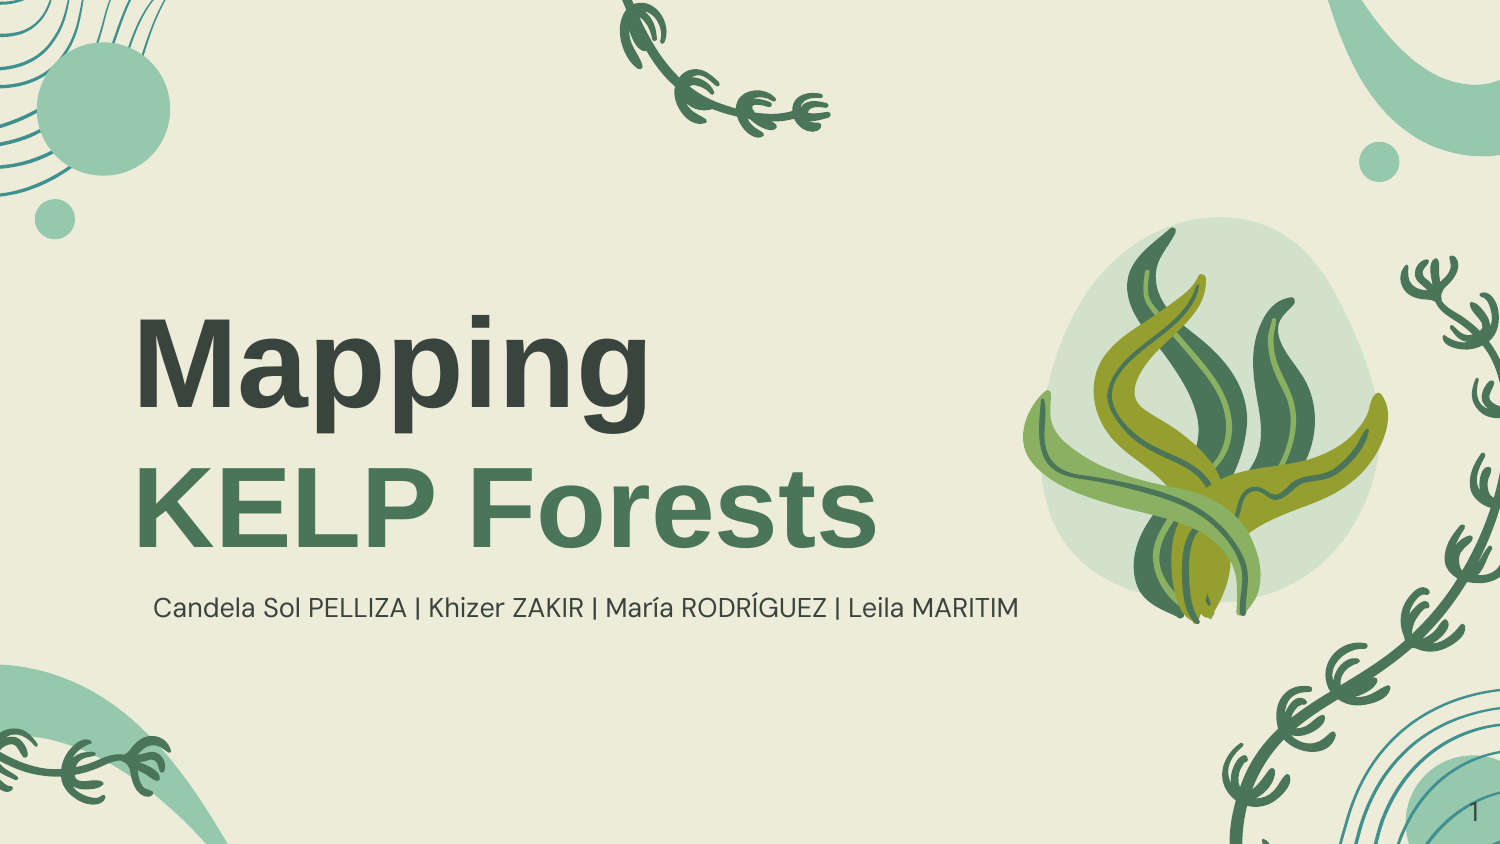

# Mapping
KELP Forests

Candela Sol PELLIZA | Khizer ZAKIR | María RODRÍGUEZ | Leila MARITIM
1